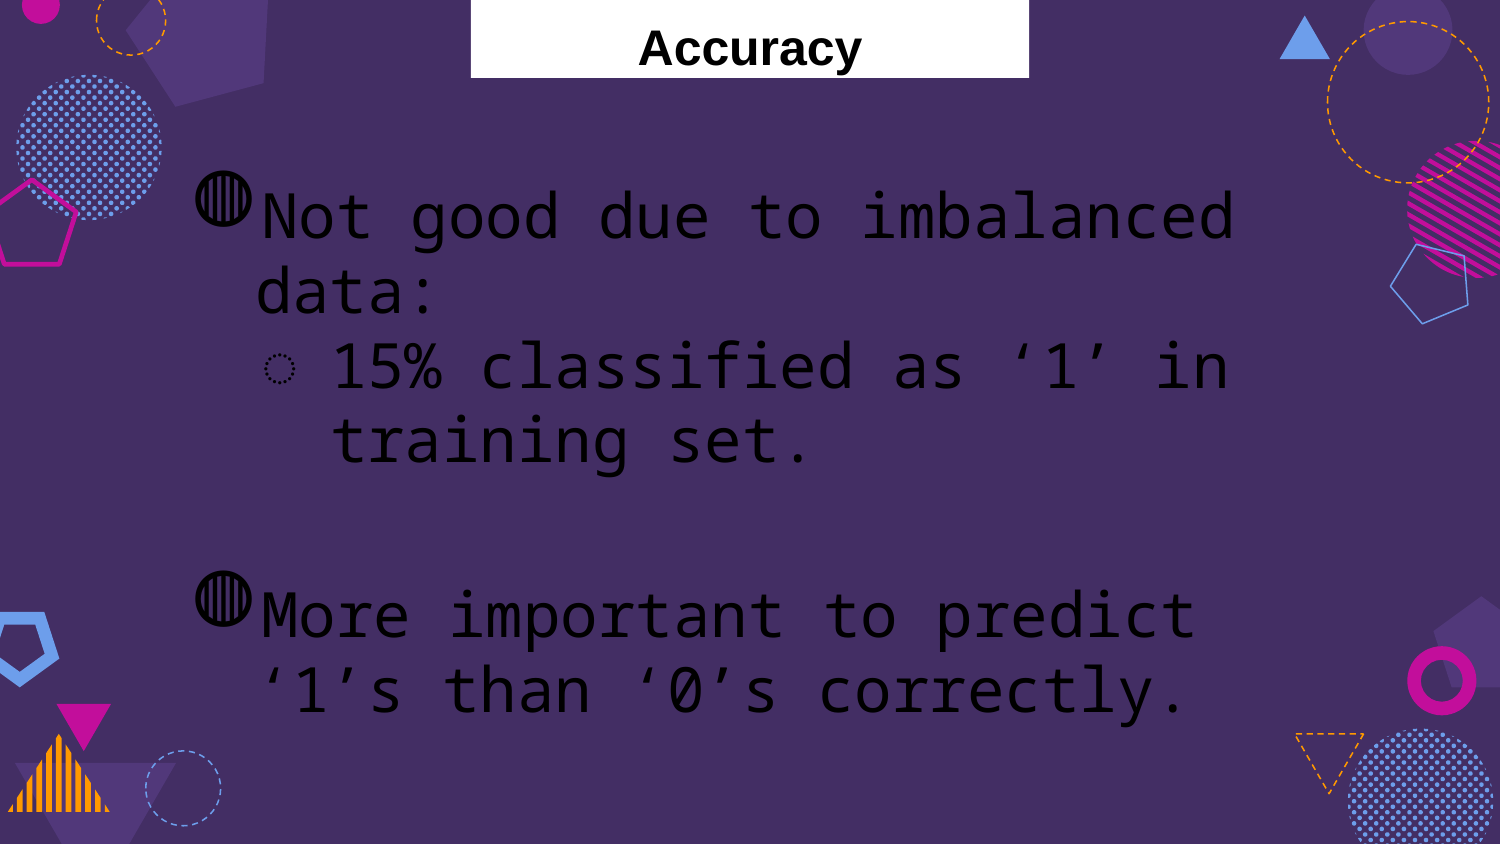

Accuracy
Not good due to imbalanced data:
15% classified as ‘1’ in training set.

More important to predict ‘1’s than ‘0’s correctly.